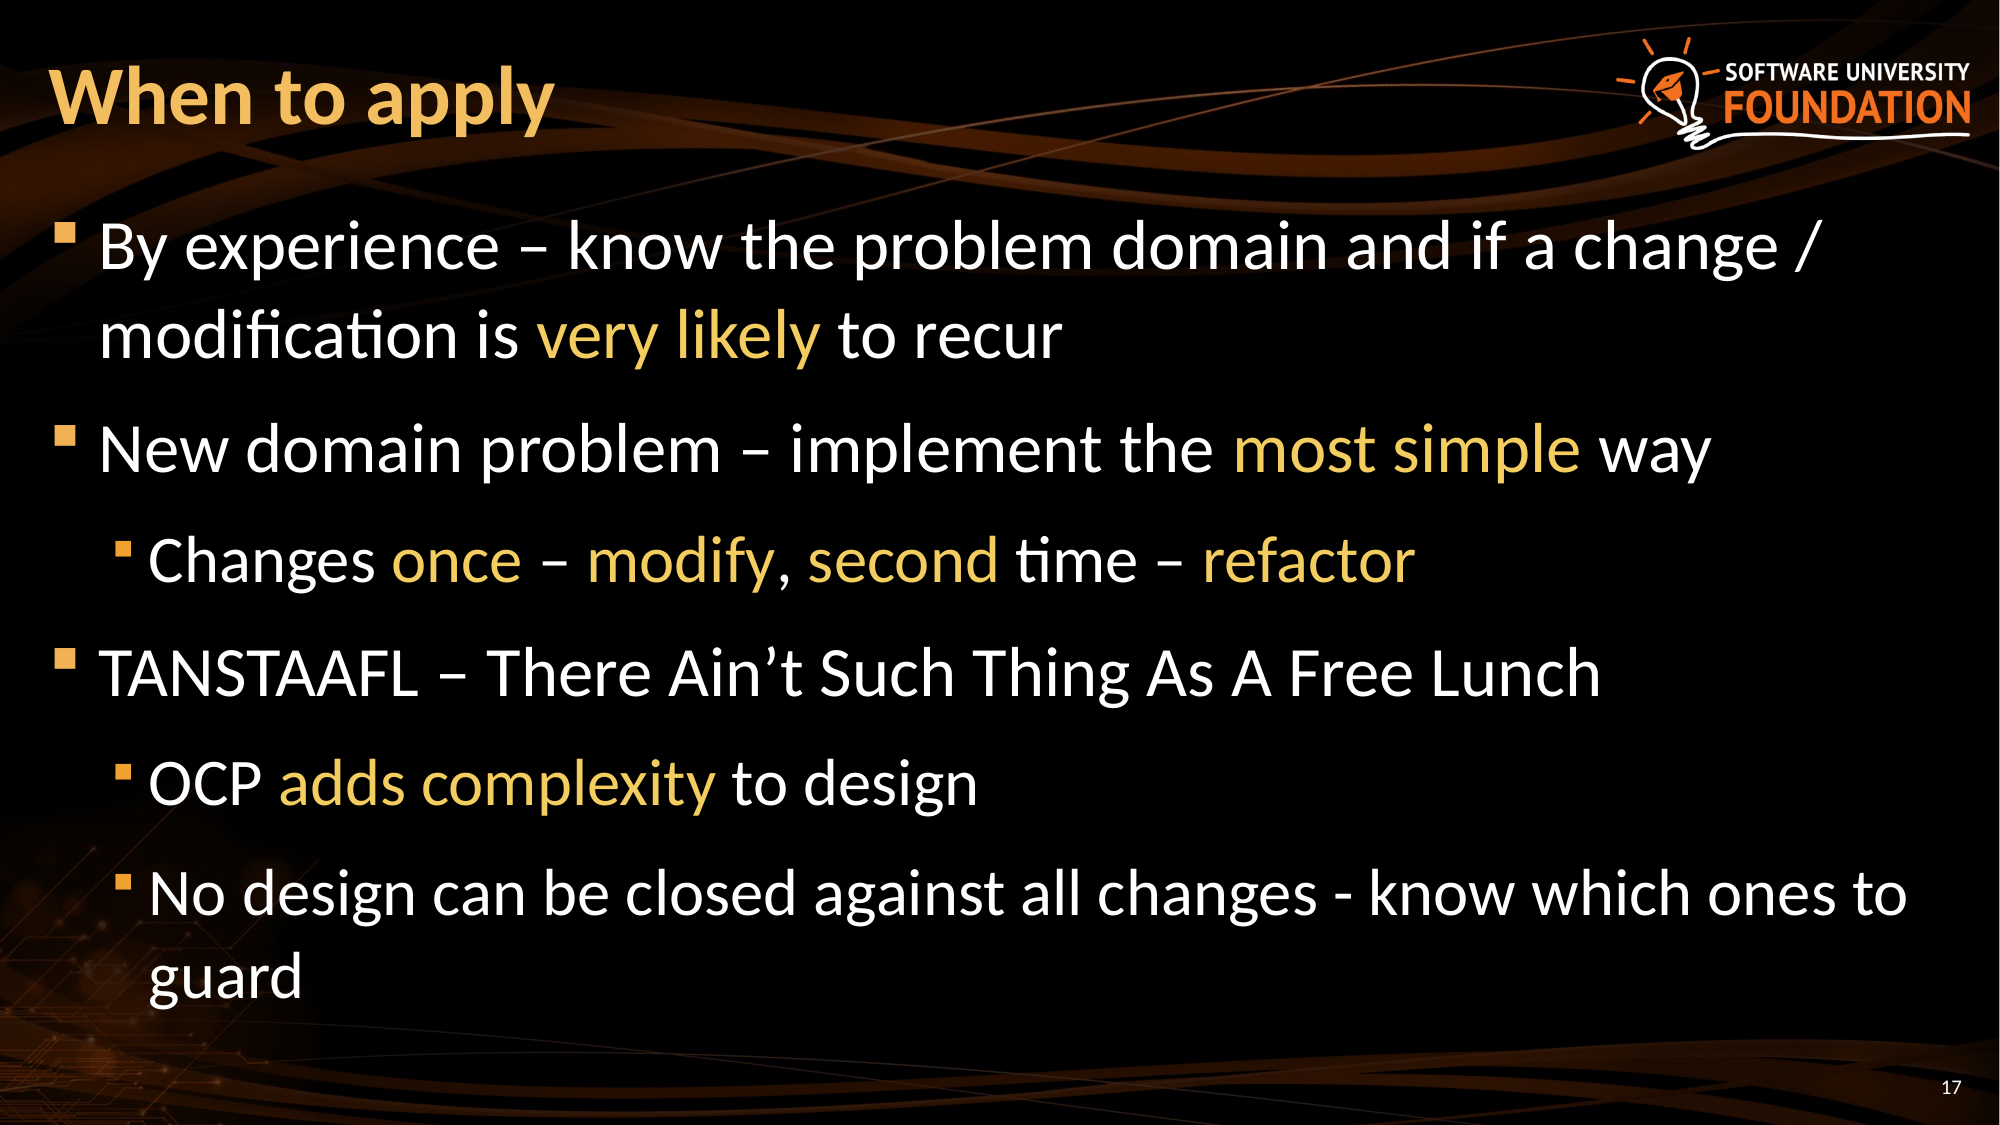

# When to apply
By experience – know the problem domain and if a change / modification is very likely to recur
New domain problem – implement the most simple way
Changes once – modify, second time – refactor
TANSTAAFL – There Ain’t Such Thing As A Free Lunch
OCP adds complexity to design
No design can be closed against all changes - know which ones to guard
17